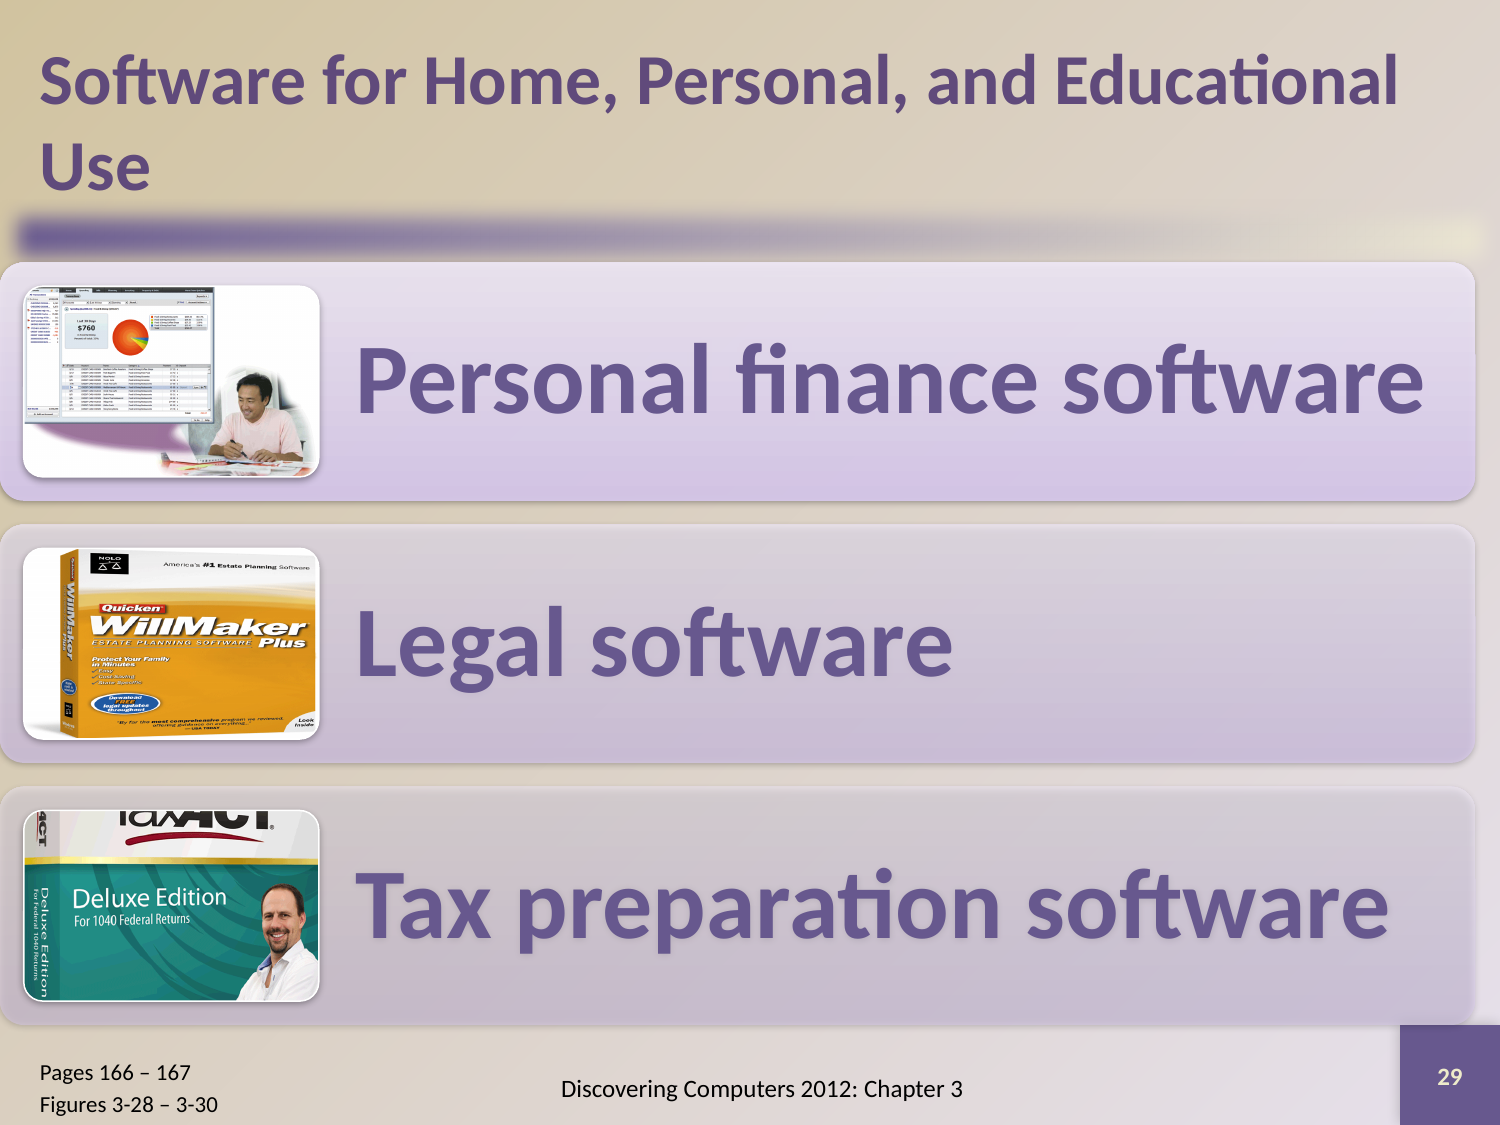

# Software for Home, Personal, and Educational Use
Personal finance software
Legal software
Tax preparation software
29
Pages 166 – 167
Figures 3-28 – 3-30
Discovering Computers 2012: Chapter 3